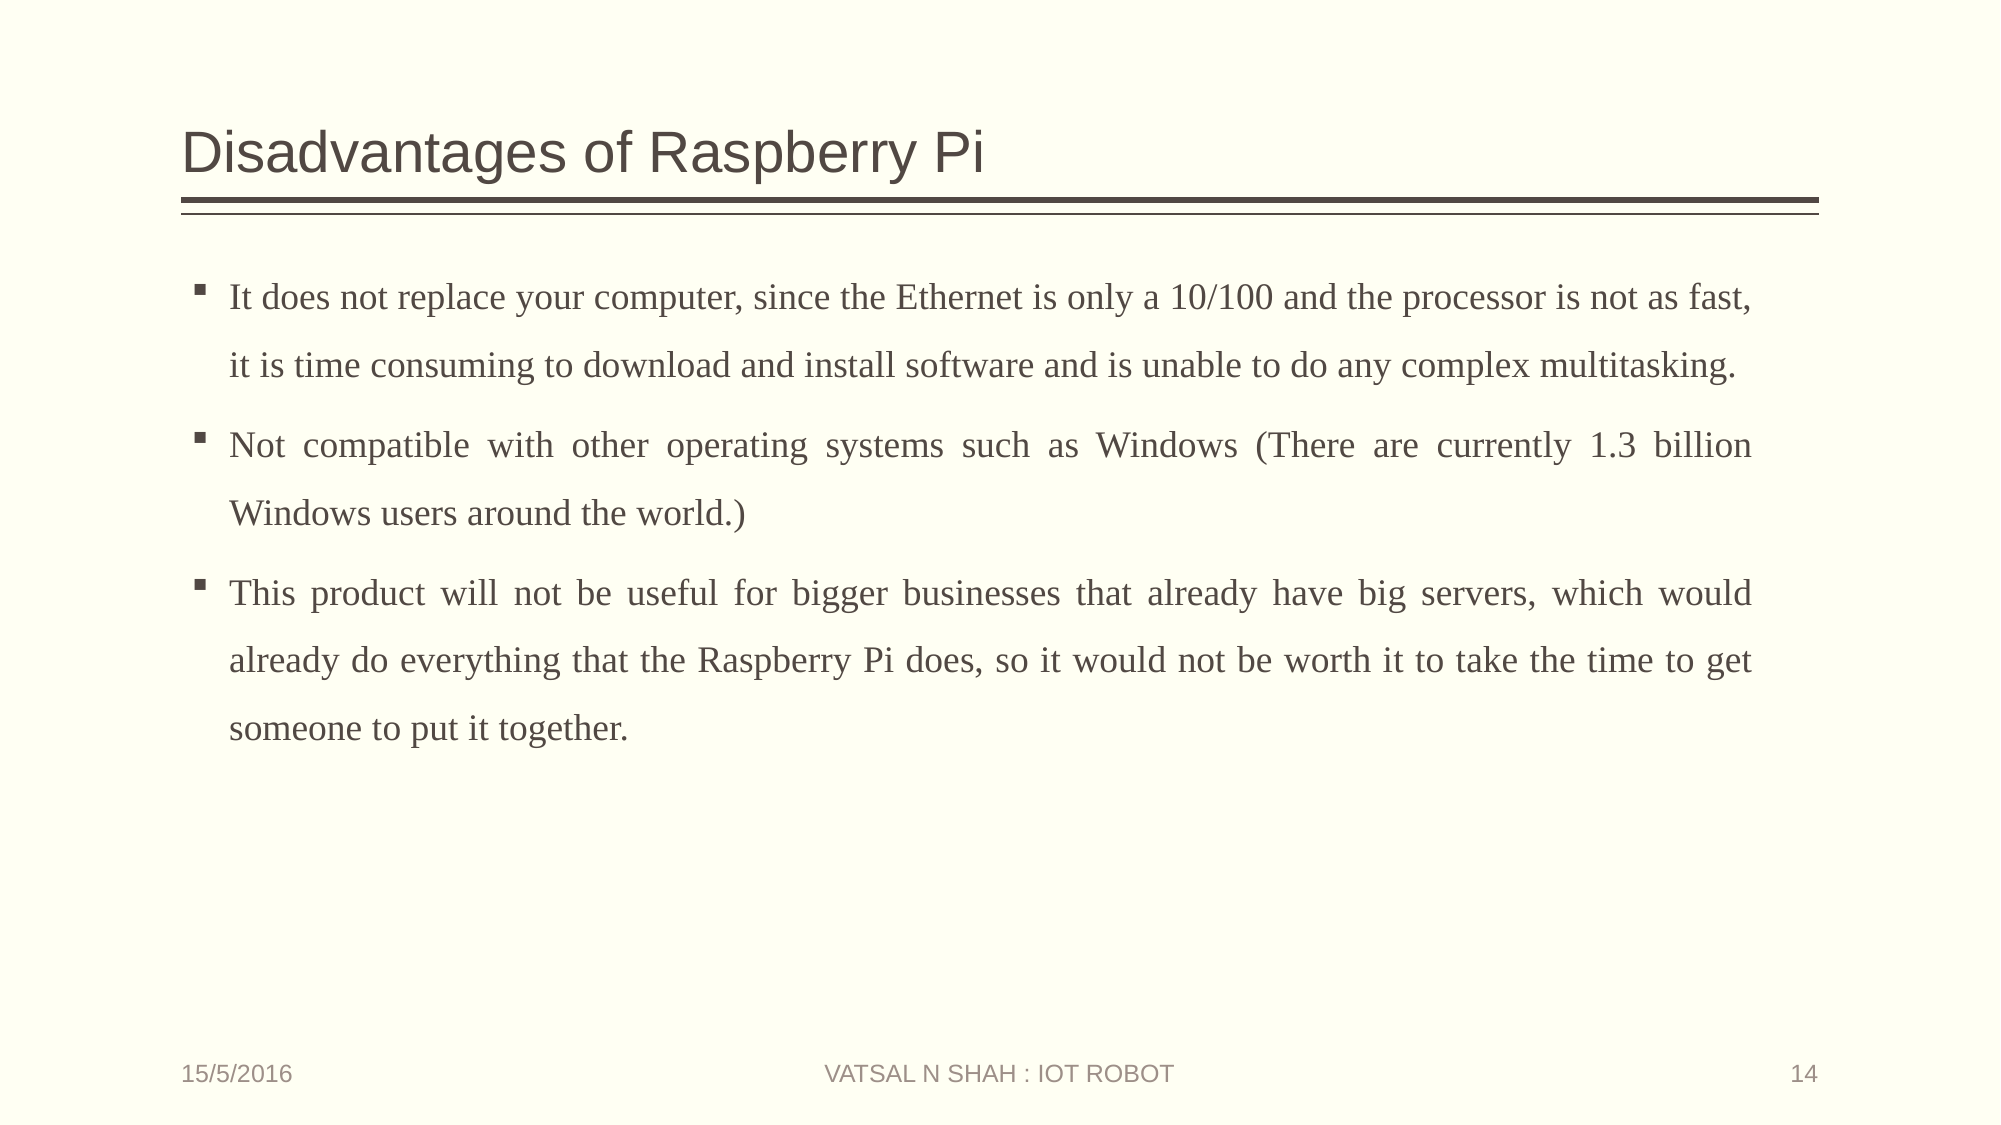

# Disadvantages of Raspberry Pi
It does not replace your computer, since the Ethernet is only a 10/100 and the processor is not as fast, it is time consuming to download and install software and is unable to do any complex multitasking.
Not compatible with other operating systems such as Windows (There are currently 1.3 billion Windows users around the world.)
This product will not be useful for bigger businesses that already have big servers, which would already do everything that the Raspberry Pi does, so it would not be worth it to take the time to get someone to put it together.
VATSAL N SHAH : IOT ROBOT
15/5/2016
14